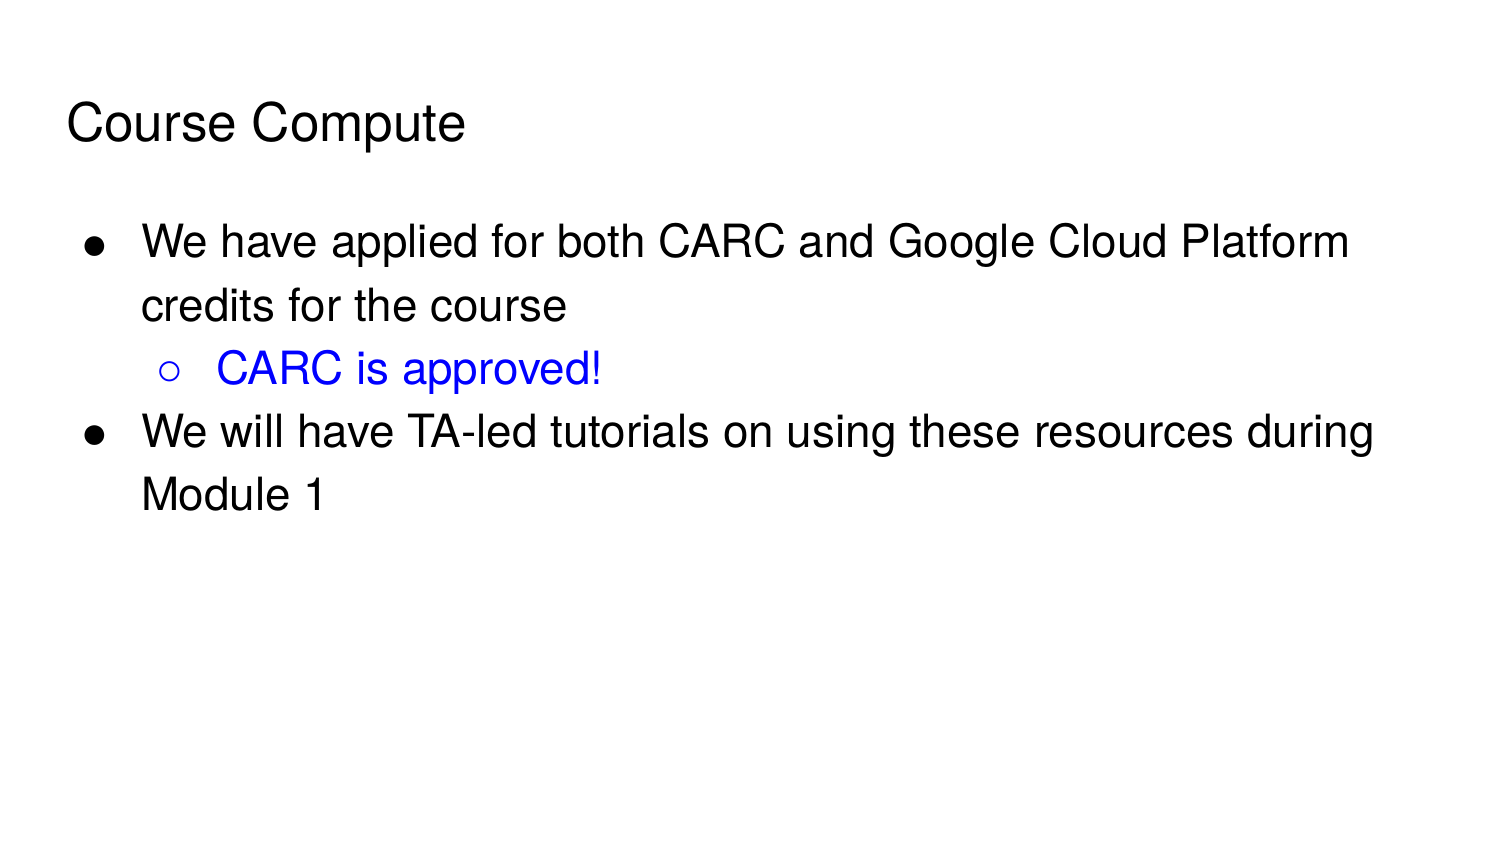

# Course Compute
We have applied for both CARC and Google Cloud Platform credits for the course
CARC is approved!
We will have TA-led tutorials on using these resources during Module 1